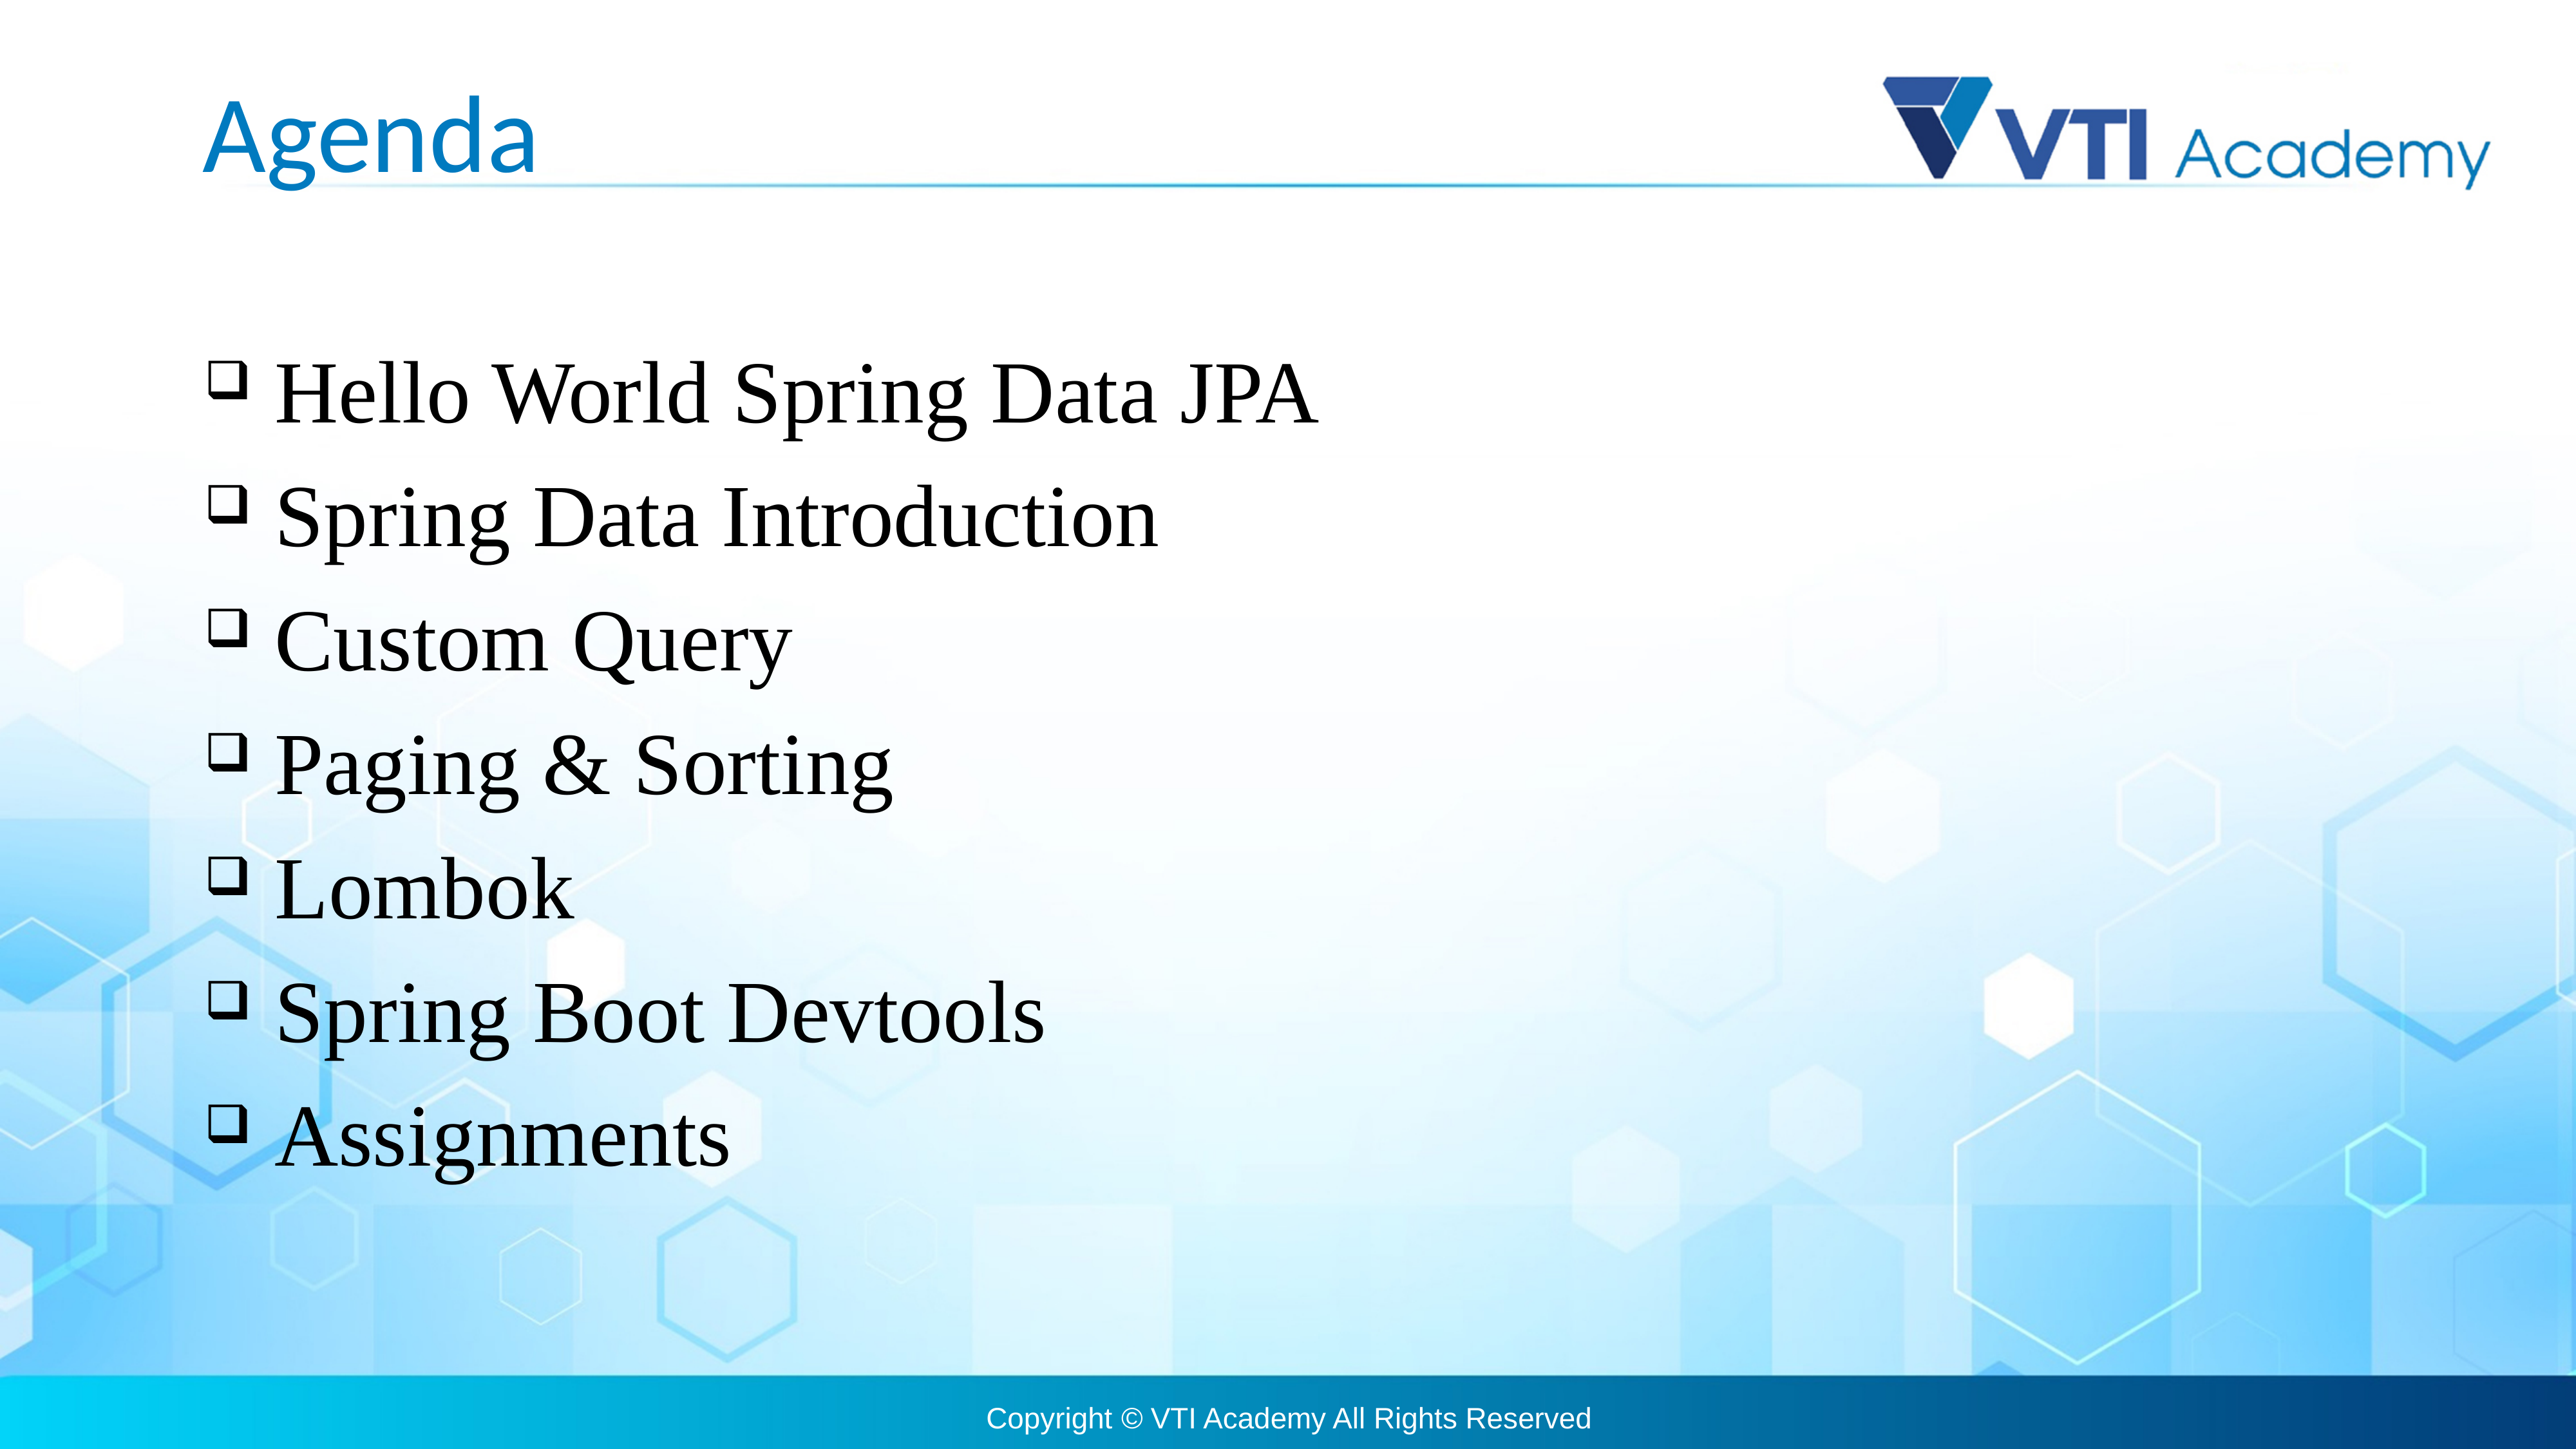

# Agenda
 Hello World Spring Data JPA
 Spring Data Introduction
 Custom Query
 Paging & Sorting
 Lombok
 Spring Boot Devtools
 Assignments
Copyright © VTI Academy All Rights Reserved